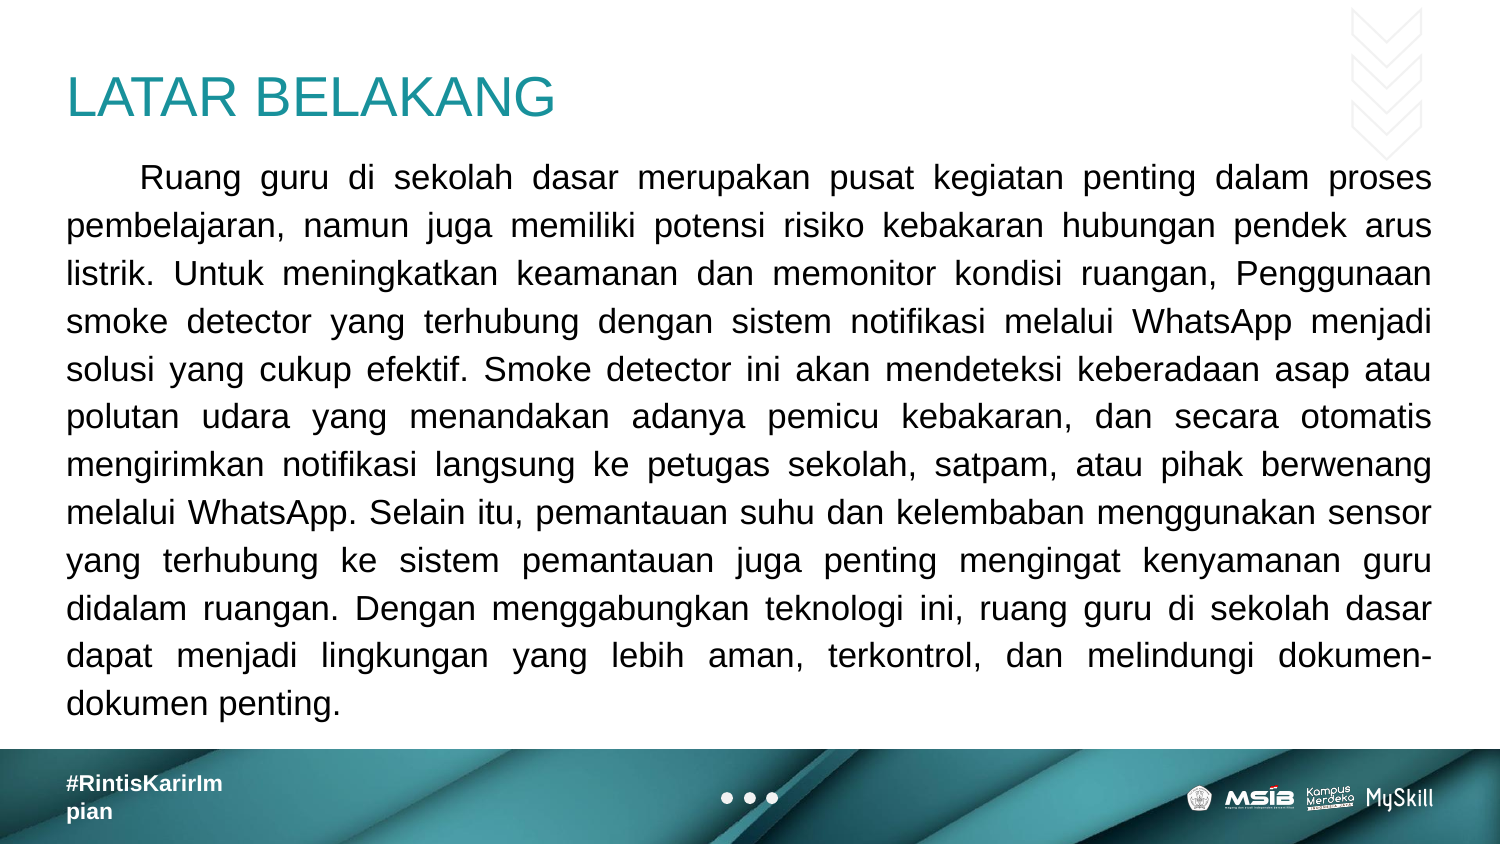

# LATAR BELAKANG
Ruang guru di sekolah dasar merupakan pusat kegiatan penting dalam proses pembelajaran, namun juga memiliki potensi risiko kebakaran hubungan pendek arus listrik. Untuk meningkatkan keamanan dan memonitor kondisi ruangan, Penggunaan smoke detector yang terhubung dengan sistem notifikasi melalui WhatsApp menjadi solusi yang cukup efektif. Smoke detector ini akan mendeteksi keberadaan asap atau polutan udara yang menandakan adanya pemicu kebakaran, dan secara otomatis mengirimkan notifikasi langsung ke petugas sekolah, satpam, atau pihak berwenang melalui WhatsApp. Selain itu, pemantauan suhu dan kelembaban menggunakan sensor yang terhubung ke sistem pemantauan juga penting mengingat kenyamanan guru didalam ruangan. Dengan menggabungkan teknologi ini, ruang guru di sekolah dasar dapat menjadi lingkungan yang lebih aman, terkontrol, dan melindungi dokumen-dokumen penting.